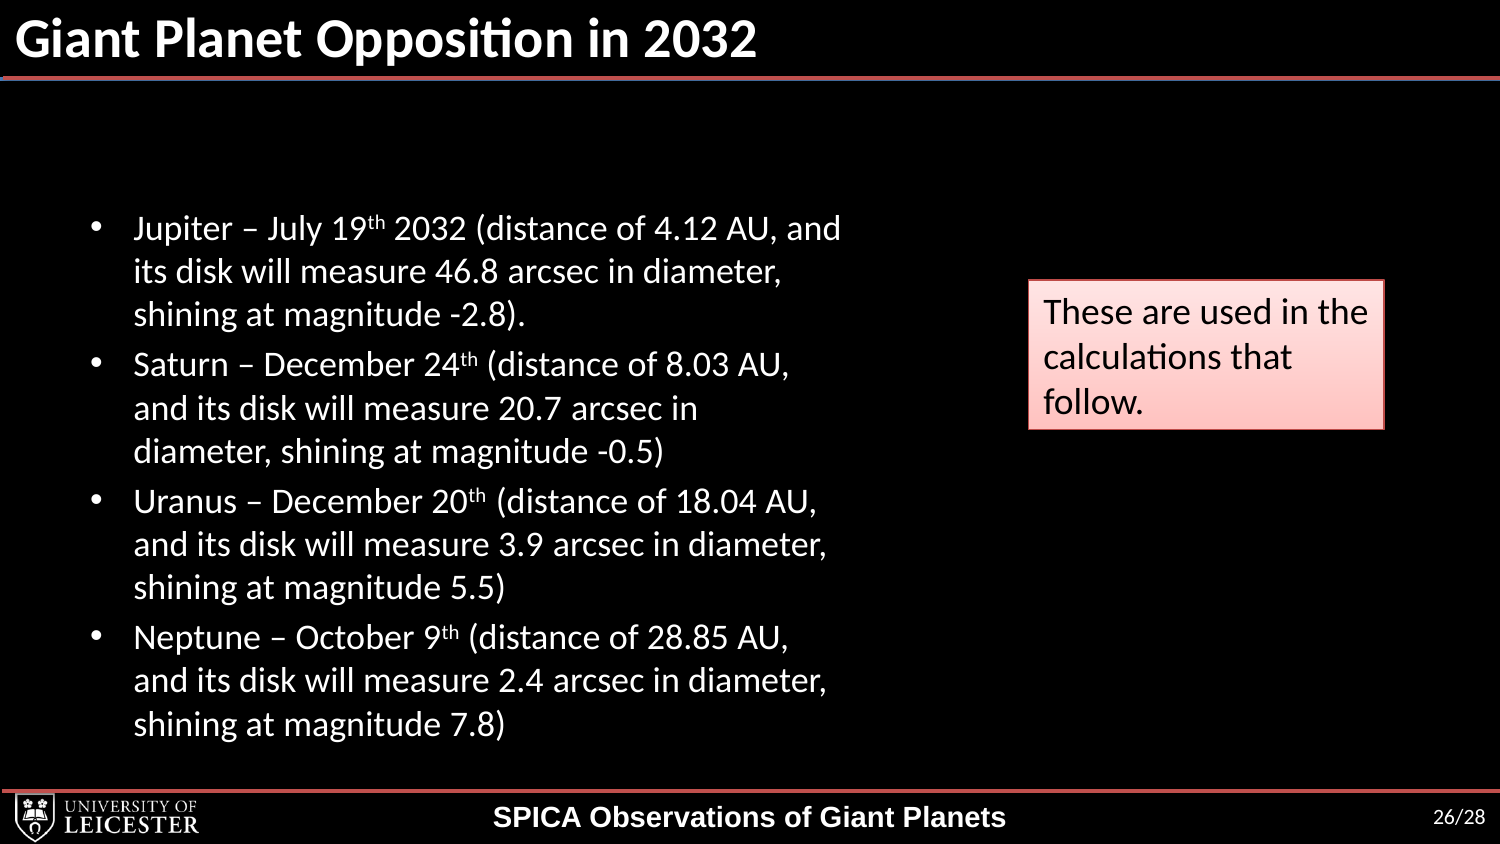

# Giant Planet Opposition in 2032
Jupiter – July 19th 2032 (distance of 4.12 AU, and its disk will measure 46.8 arcsec in diameter, shining at magnitude -2.8).
Saturn – December 24th (distance of 8.03 AU, and its disk will measure 20.7 arcsec in diameter, shining at magnitude -0.5)
Uranus – December 20th  (distance of 18.04 AU, and its disk will measure 3.9 arcsec in diameter, shining at magnitude 5.5)
Neptune – October 9th (distance of 28.85 AU, and its disk will measure 2.4 arcsec in diameter, shining at magnitude 7.8)
These are used in the calculations that follow.